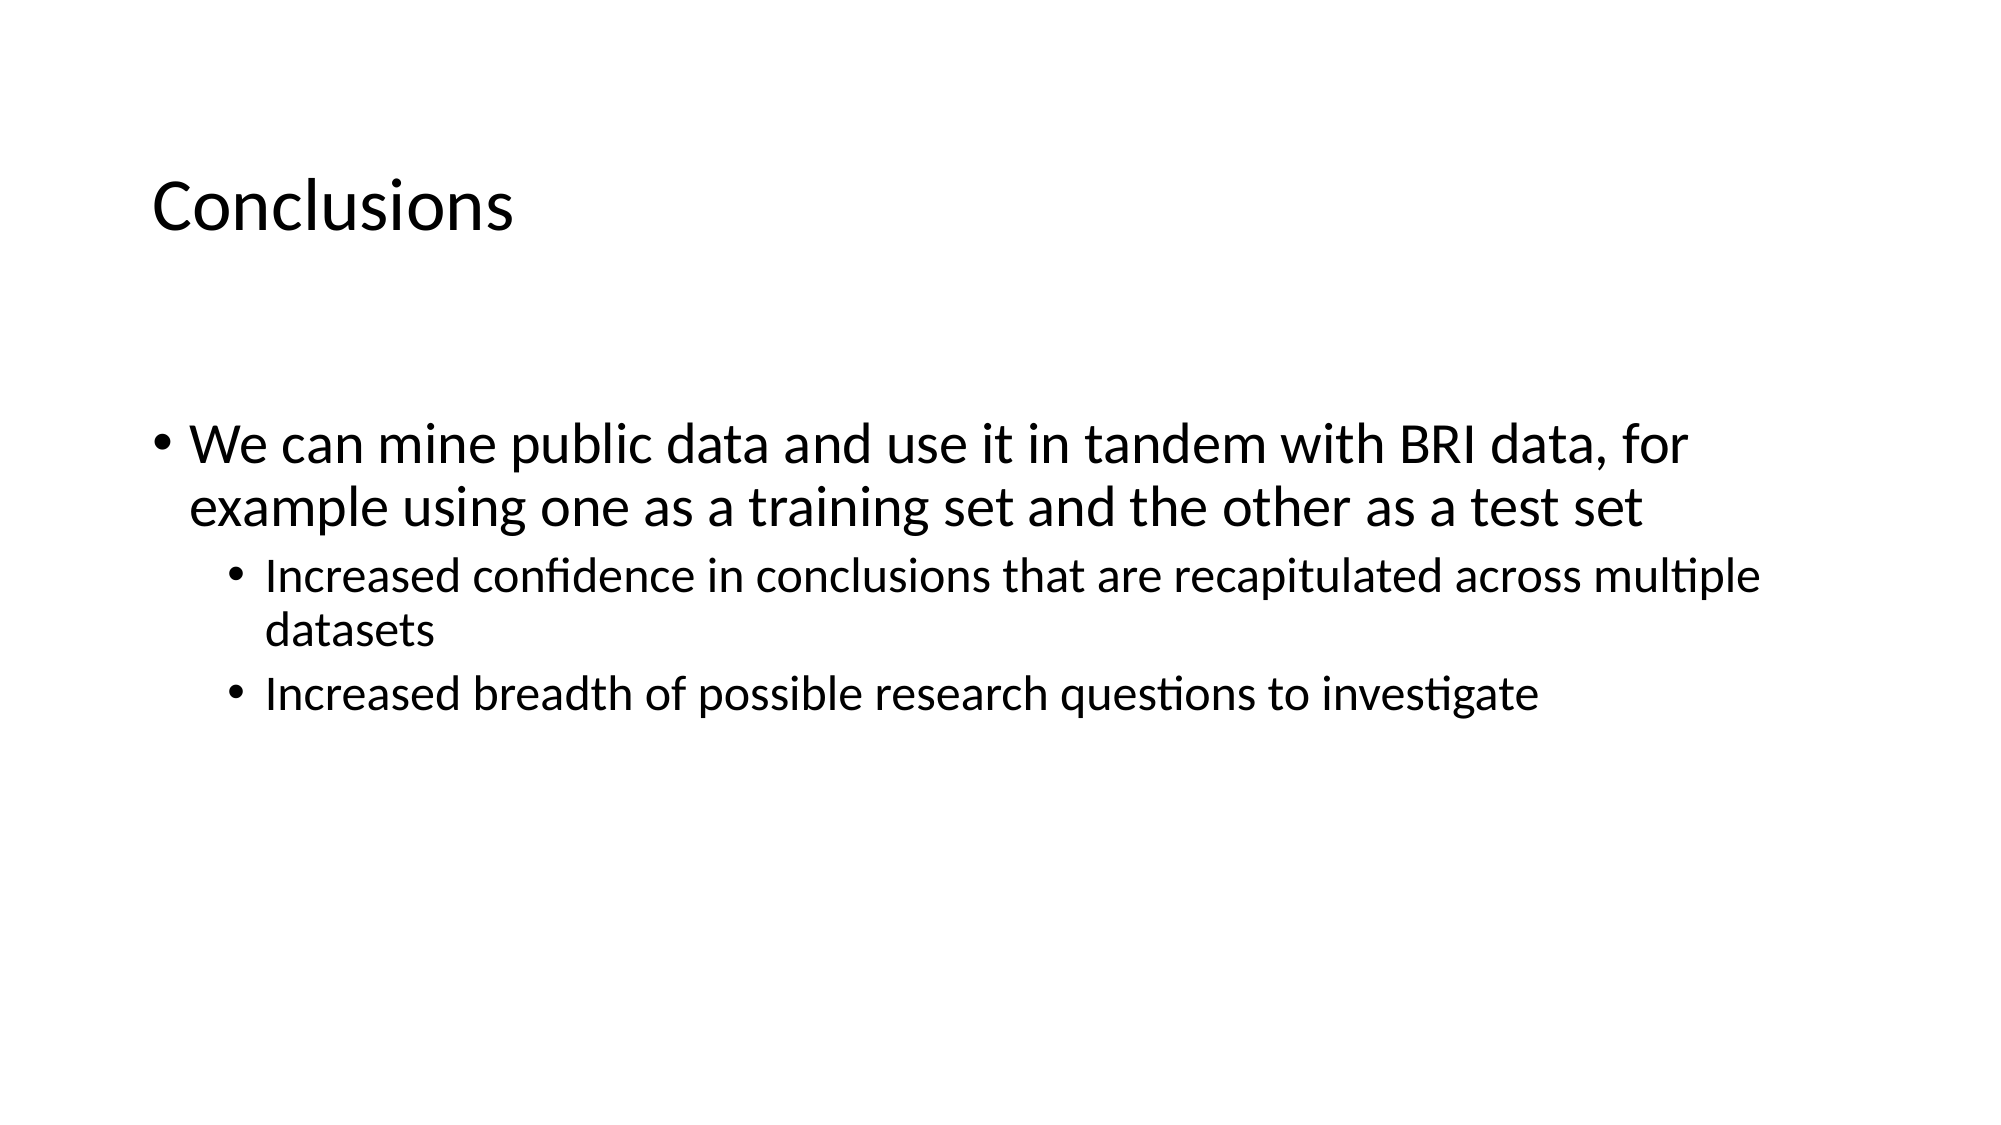

# Conclusions

We can mine public data and use it in tandem with BRI data, for example using one as a training set and the other as a test set
Increased confidence in conclusions that are recapitulated across multiple datasets
Increased breadth of possible research questions to investigate